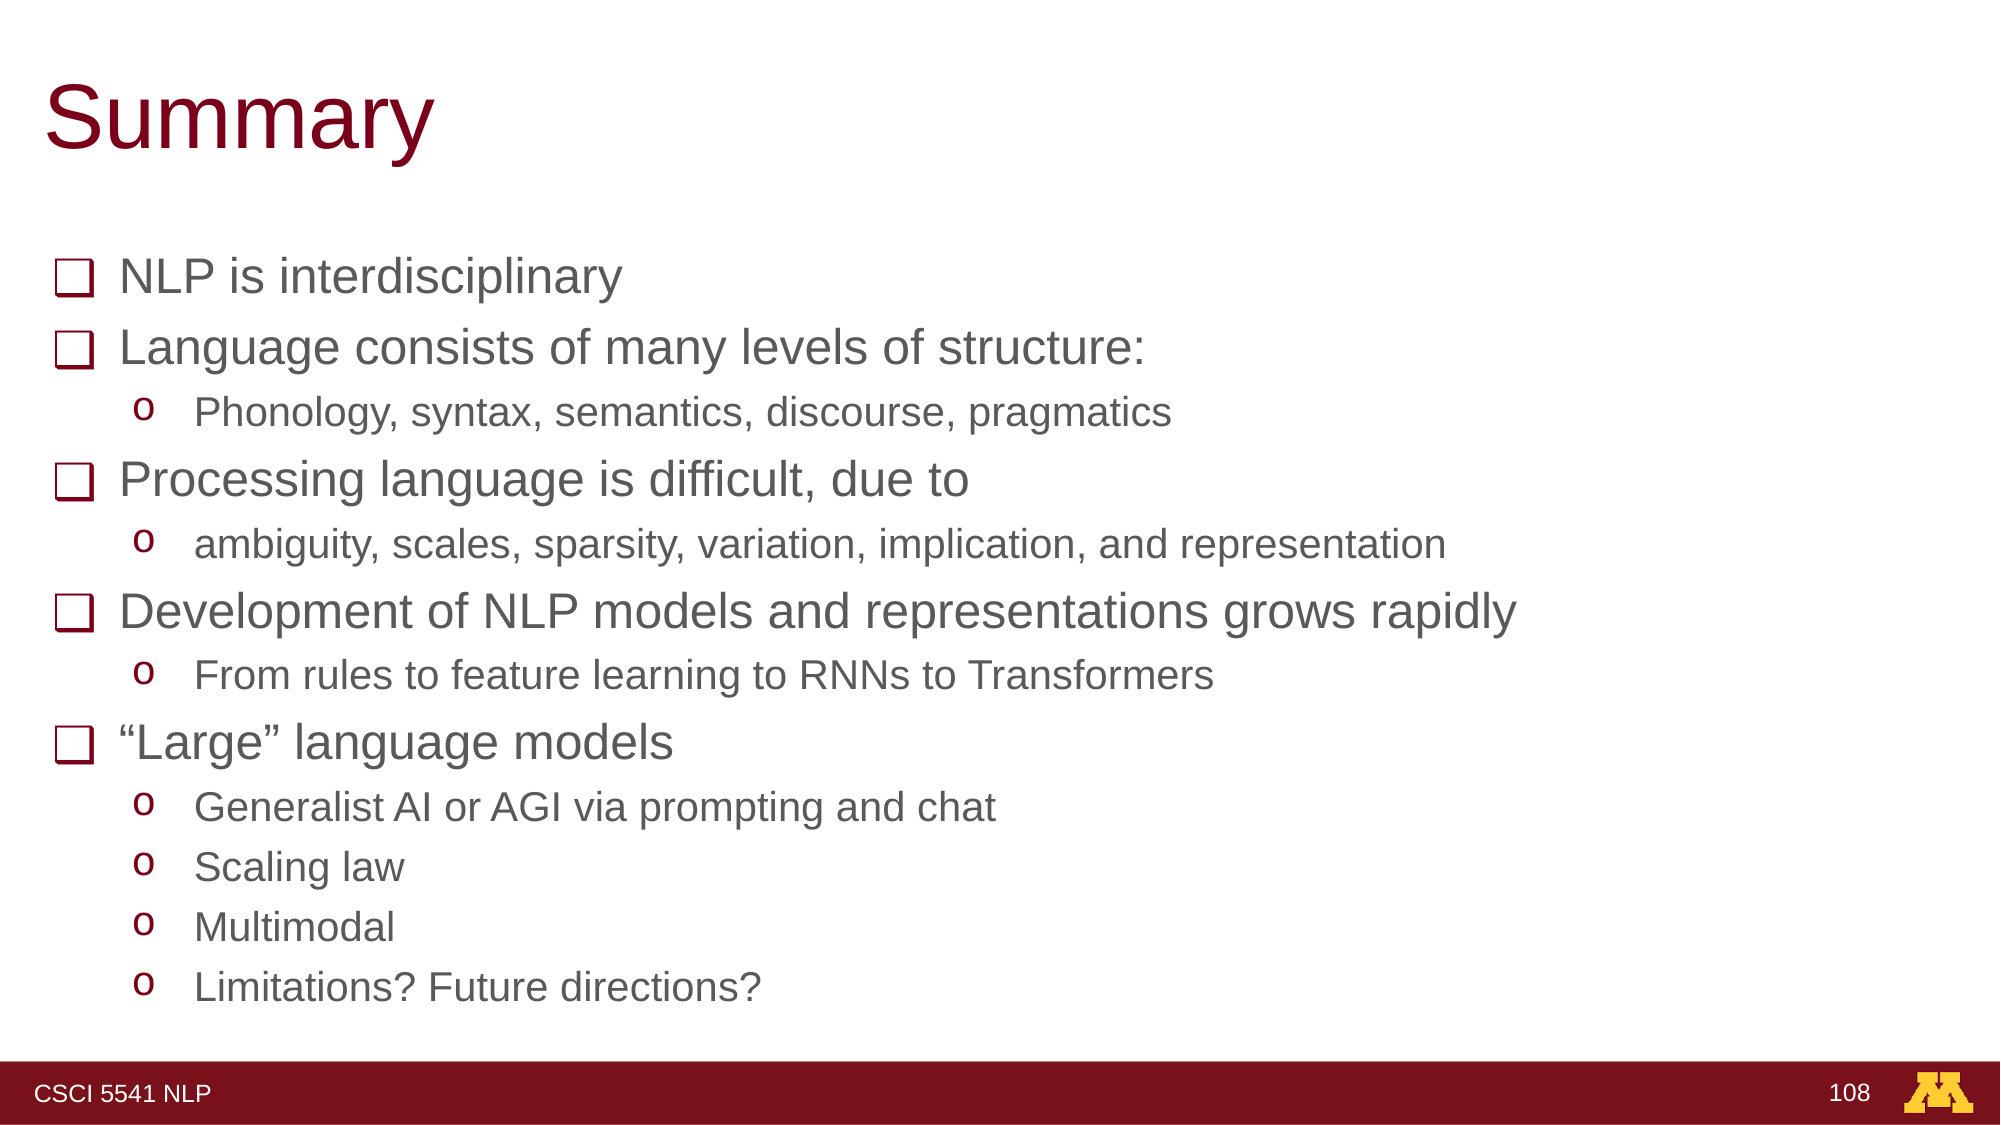

# Summary
NLP is interdisciplinary
Language consists of many levels of structure:
Phonology, syntax, semantics, discourse, pragmatics
Processing language is difficult, due to
ambiguity, scales, sparsity, variation, implication, and representation
Development of NLP models and representations grows rapidly
From rules to feature learning to RNNs to Transformers
“Large” language models
Generalist AI or AGI via prompting and chat
Scaling law
Multimodal
Limitations? Future directions?
108